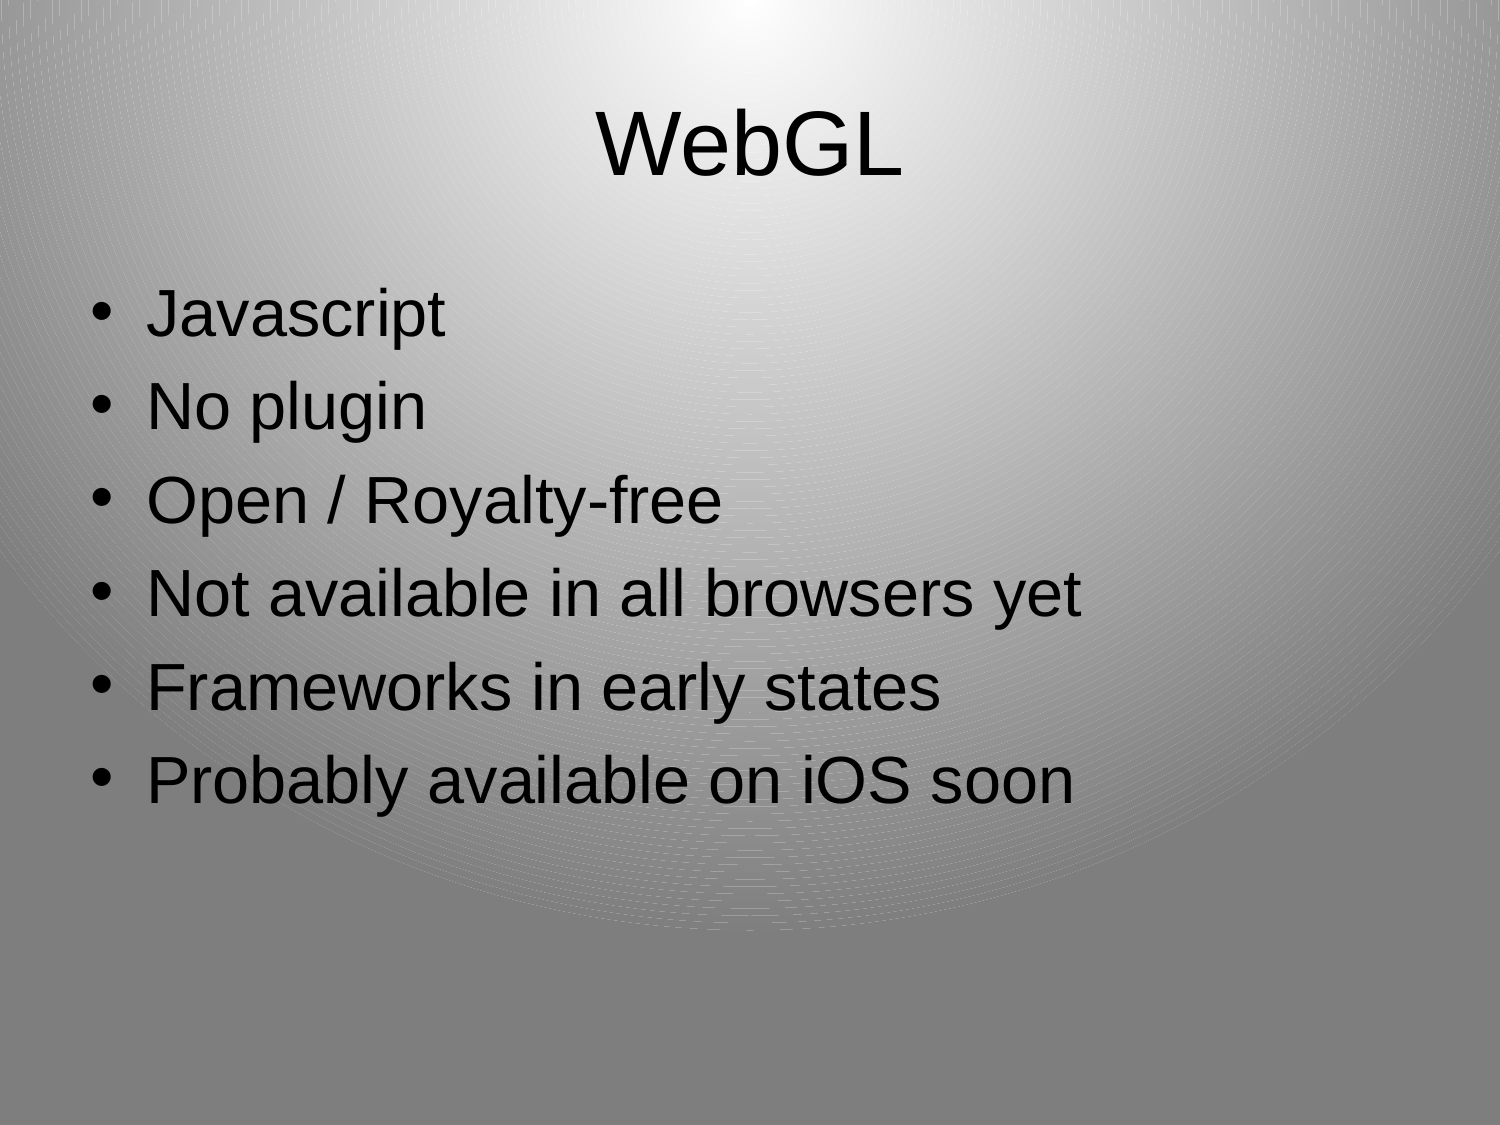

# WebGL
Javascript
No plugin
Open / Royalty-free
Not available in all browsers yet
Frameworks in early states
Probably available on iOS soon